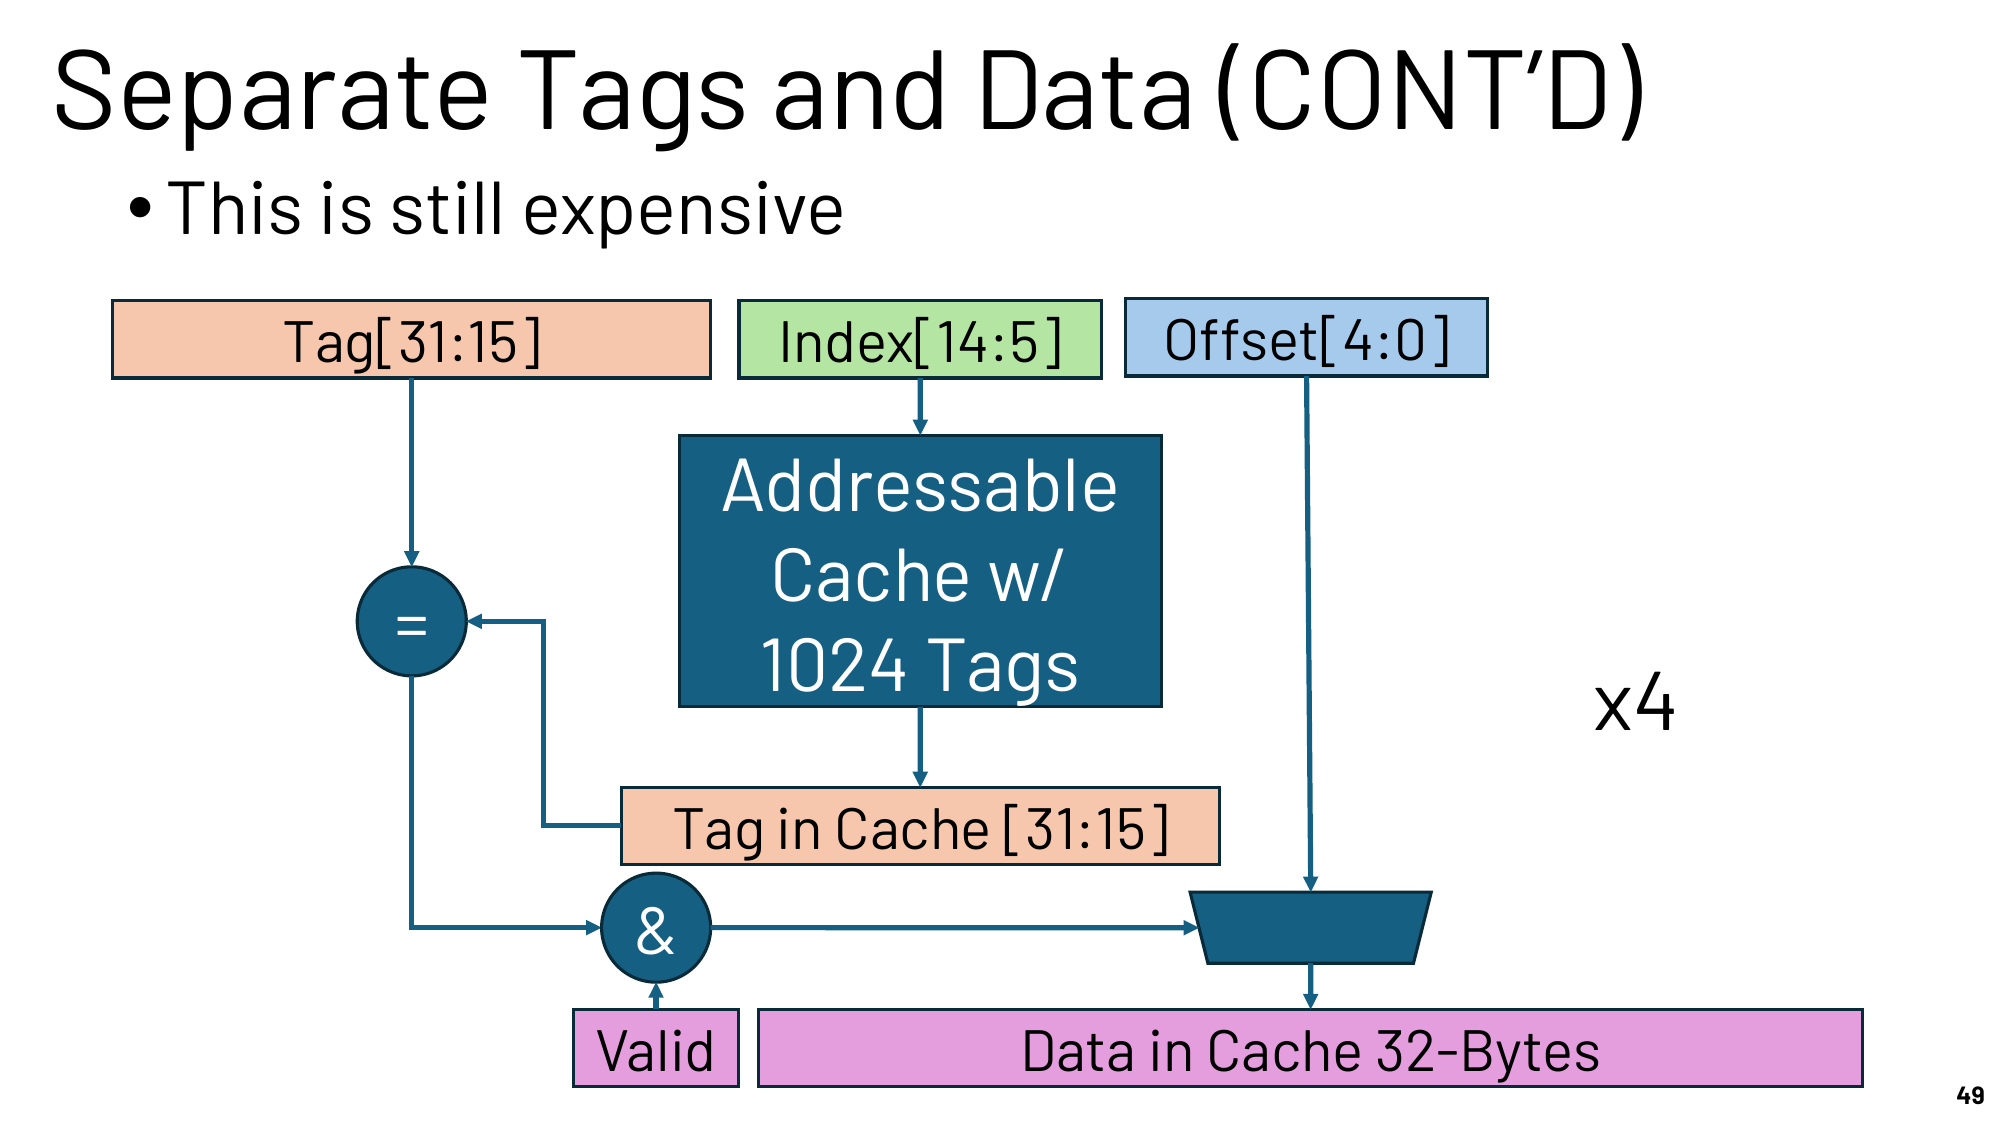

# Separate Tags and Data (CONT’D)
This is still expensive
Offset[4:0]
Tag[31:15]
Index[14:5]
Addressable Cache w/ 1024 Tags
=
x4
Tag in Cache [31:15]
&

Valid
Data in Cache 32-Bytes
49